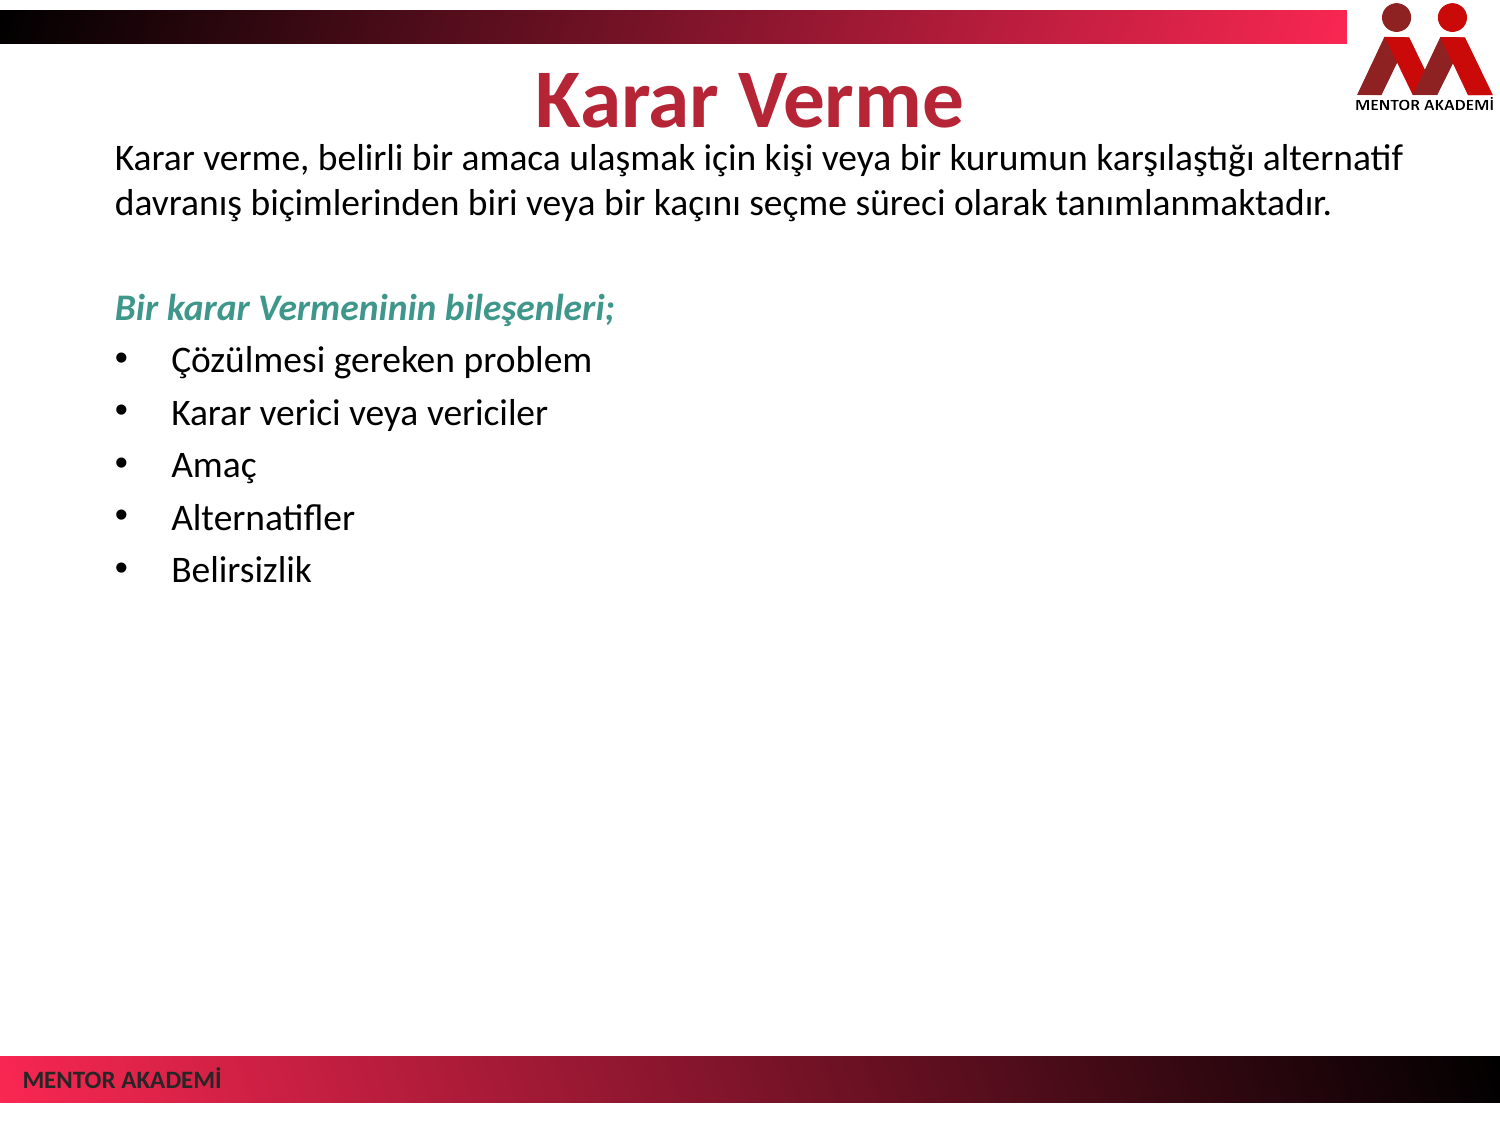

# Karar Verme
Karar verme, belirli bir amaca ulaşmak için kişi veya bir kurumun karşılaştığı alternatif davranış biçimlerinden biri veya bir kaçını seçme süreci olarak tanımlanmaktadır.

Bir karar Vermeninin bileşenleri;
Çözülmesi gereken problem
Karar verici veya vericiler
Amaç
Alternatifler
Belirsizlik